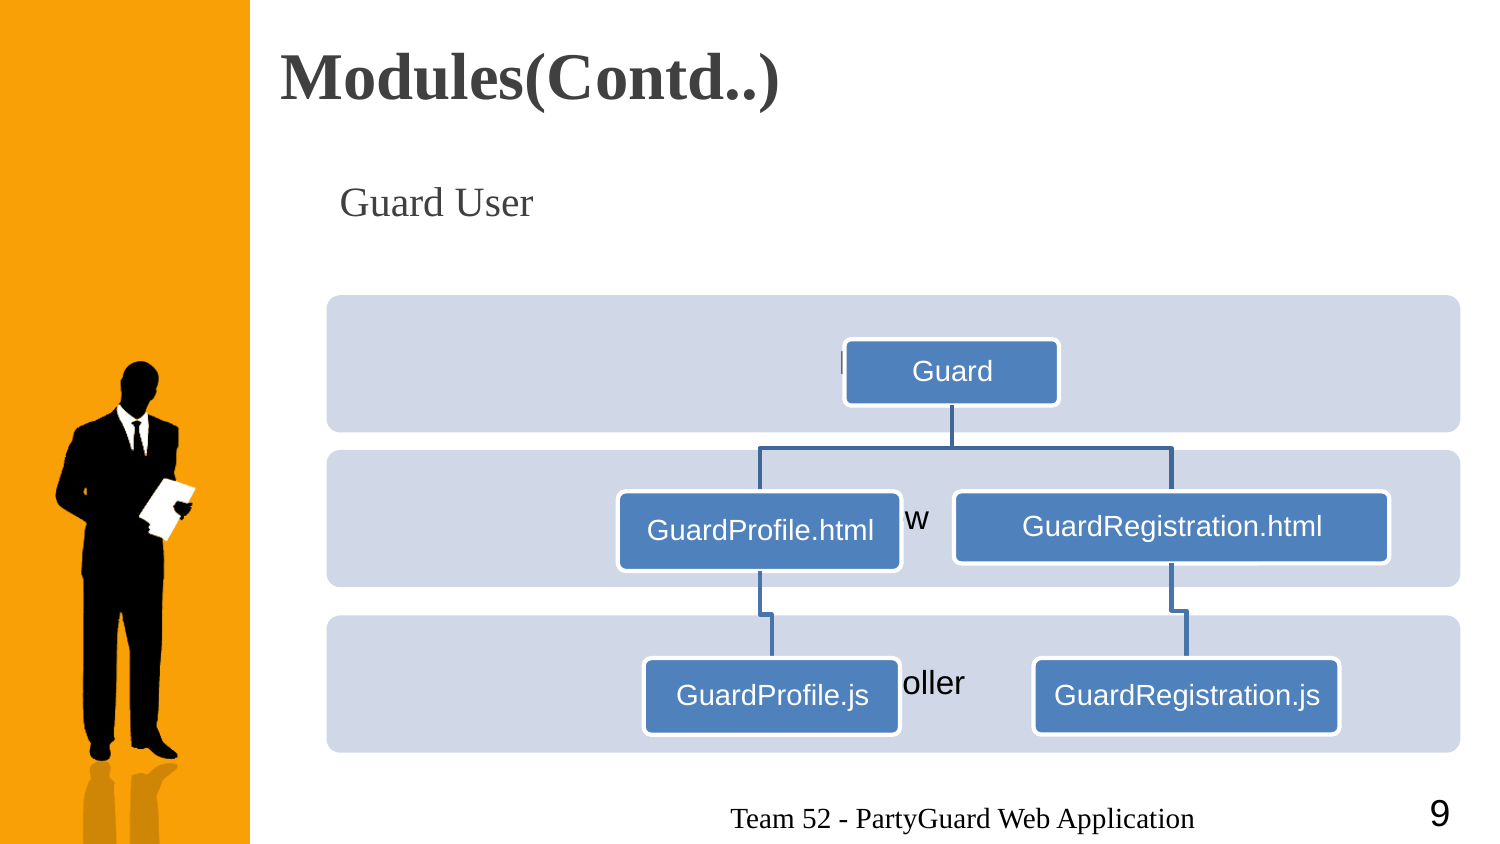

# Modules(Contd..)
Guard User
Controller
View
Module
Guard
GuardProfile.html
GuardProfile.js
GuardRegistration.html
GuardRegistration.js
9
Team 52 - PartyGuard Web Application